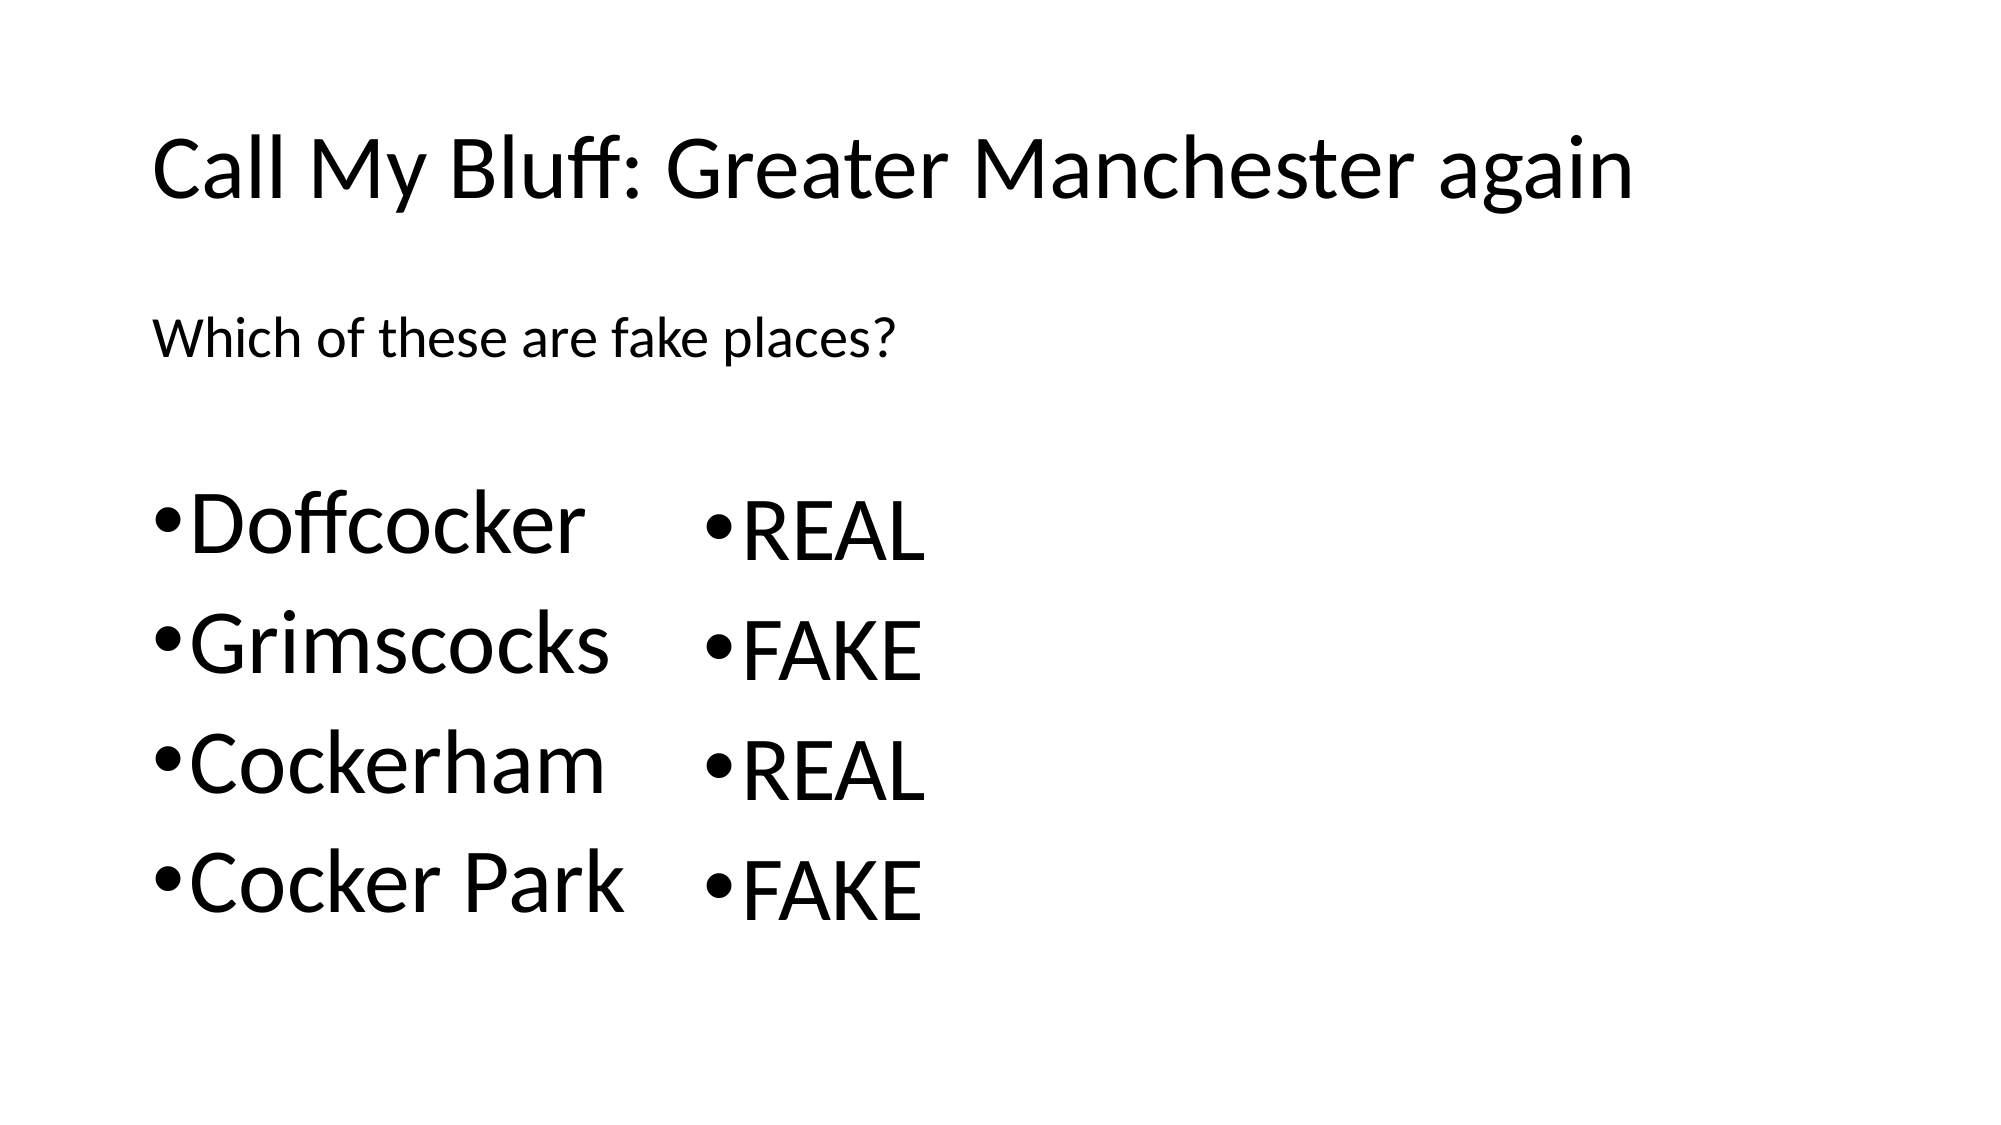

# Call My Bluff: Greater Manchester again
Which of these are fake places?

Doffcocker
Grimscocks
Cockerham
Cocker Park

REAL
FAKE
REAL
FAKE